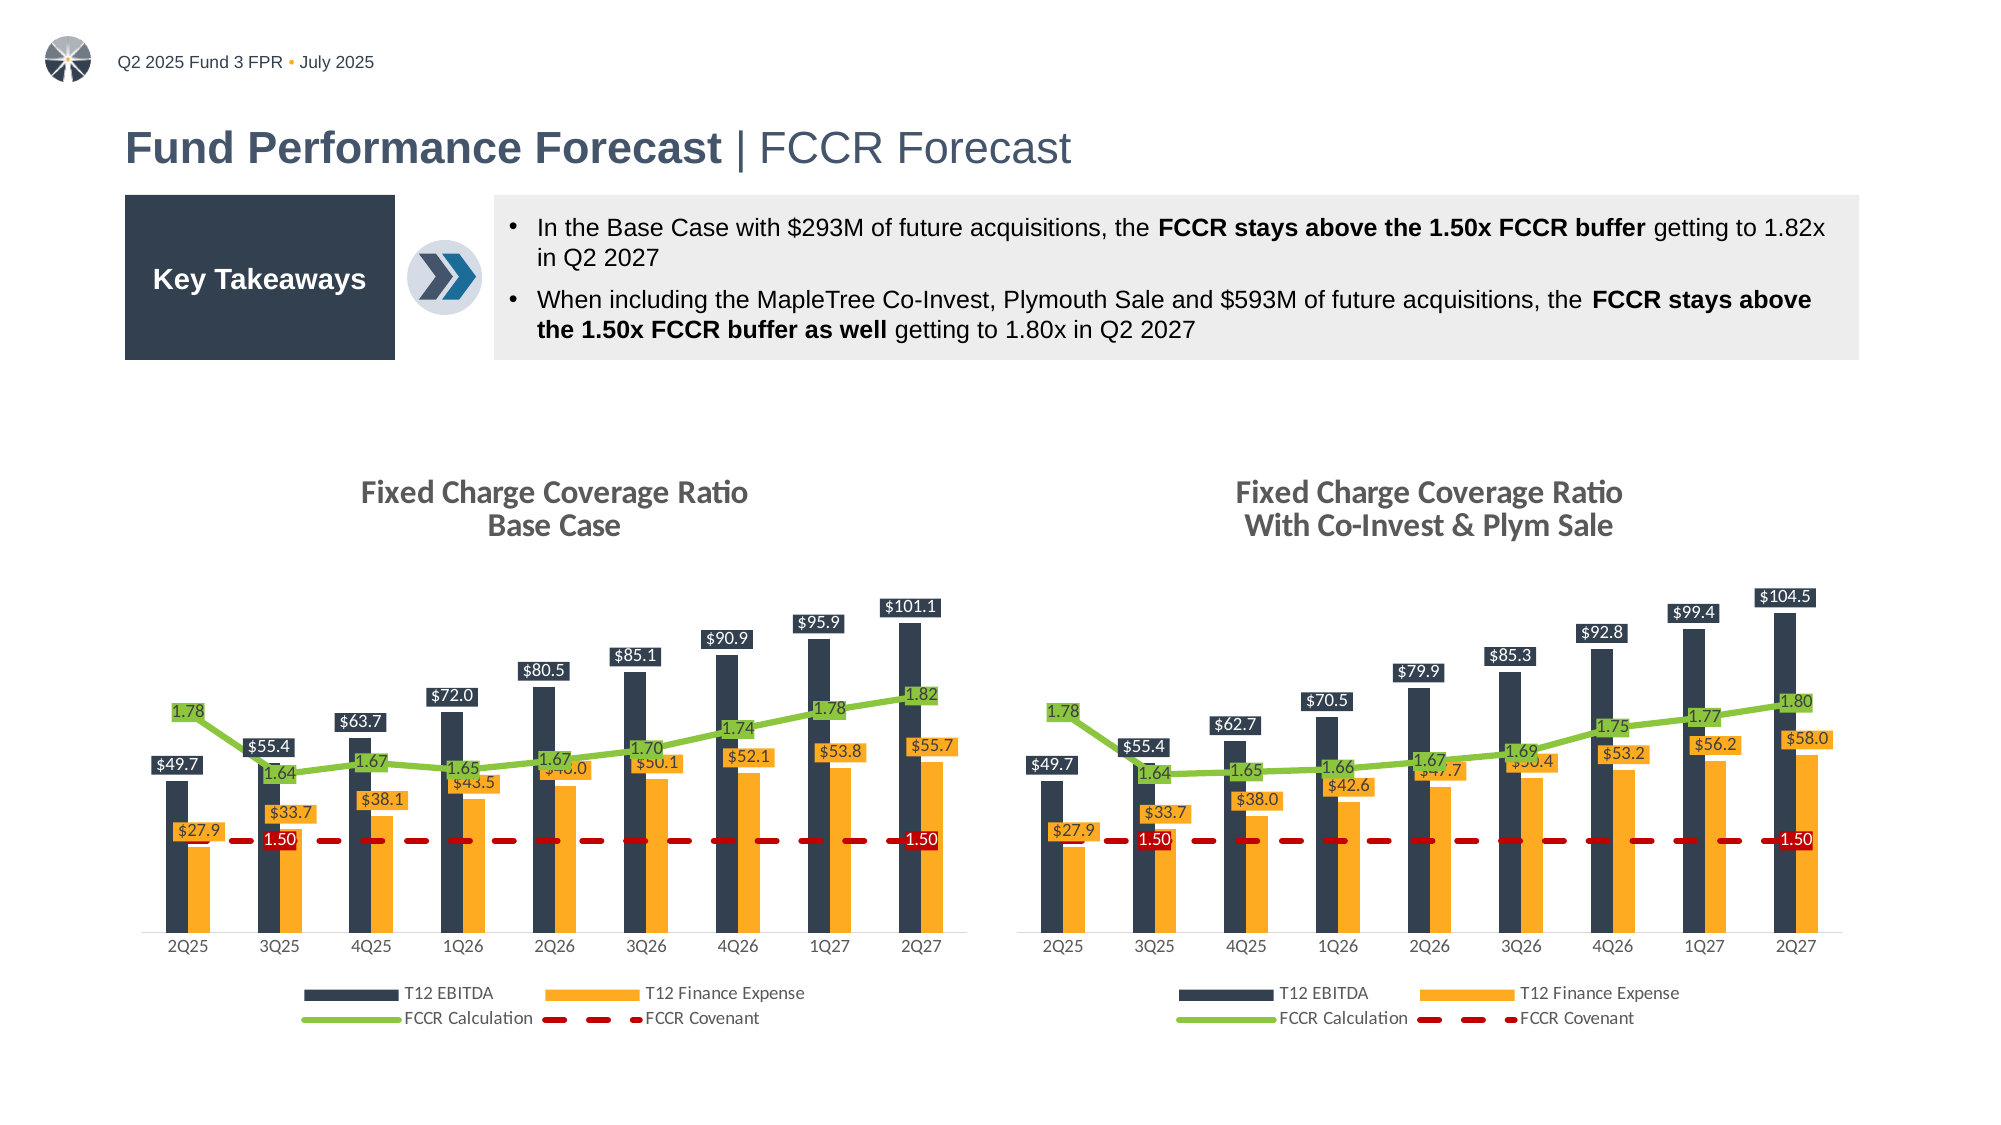

# Fund Performance Forecast | FCCR Forecast
Key Takeaways
In the Base Case with $293M of future acquisitions, the FCCR stays above the 1.50x FCCR buffer getting to 1.82x in Q2 2027
When including the MapleTree Co-Invest, Plymouth Sale and $593M of future acquisitions, the FCCR stays above the 1.50x FCCR buffer as well getting to 1.80x in Q2 2027

### Chart: Fixed Charge Coverage Ratio
Base Case

| Category | T12 EBITDA | T12 Finance Expense | FCCR Calculation | FCCR Covenant |
|---|---|---|---|---|
| 2Q25 | 49.701945847133075 | 27.930503936666668 | 1.7794861832723772 | 1.5 |
| 3Q25 | 55.42338508339504 | 33.70100193286139 | 1.6445619389538817 | 1.5 |
| 4Q25 | 63.69103988139964 | 38.13718766373012 | 1.670050776763809 | 1.5 |
| 1Q26 | 71.98107819505525 | 43.506469357124615 | 1.654491372402473 | 1.5 |
| 2Q26 | 80.47615080694449 | 48.047313410017026 | 1.6749354978538014 | 1.5 |
| 3Q26 | 85.1311895655351 | 50.119094389895125 | 1.6985779691721448 | 1.5 |
| 4Q26 | 90.85595142400854 | 52.12925824439175 | 1.7428974530590629 | 1.5 |
| 1Q27 | 95.93289397197202 | 53.764239023208056 | 1.784325338085066 | 1.5 |
| 2Q27 | 101.13345296318063 | 55.69166516196192 | 1.815953117384179 | 1.5 |

### Chart: Fixed Charge Coverage Ratio
With Co-Invest & Plym Sale

| Category | T12 EBITDA | T12 Finance Expense | FCCR Calculation | FCCR Covenant |
|---|---|---|---|---|
| 2Q25 | 49.701945847133075 | 27.930503936666668 | 1.7794861832723772 | 1.5 |
| 3Q25 | 55.42338508339504 | 33.70100193286139 | 1.6445619389538817 | 1.5 |
| 4Q25 | 62.67146903443326 | 37.98332816334732 | 1.6499730820036247 | 1.5 |
| 1Q26 | 70.48065115522517 | 42.55333691256252 | 1.6562896418686732 | 1.5 |
| 2Q26 | 79.88388376241288 | 47.74436010292477 | 1.6731585383111935 | 1.5 |
| 3Q26 | 85.28631144015264 | 50.425227614820336 | 1.691342121281499 | 1.5 |
| 4Q26 | 92.84622482020505 | 53.174211884727804 | 1.7460761810909222 | 1.5 |
| 1Q27 | 99.38501690780306 | 56.17393742328004 | 1.7692371492302612 | 1.5 |
| 2Q27 | 104.45011779126024 | 58.01400062655229 | 1.8004294939703696 | 1.5 |